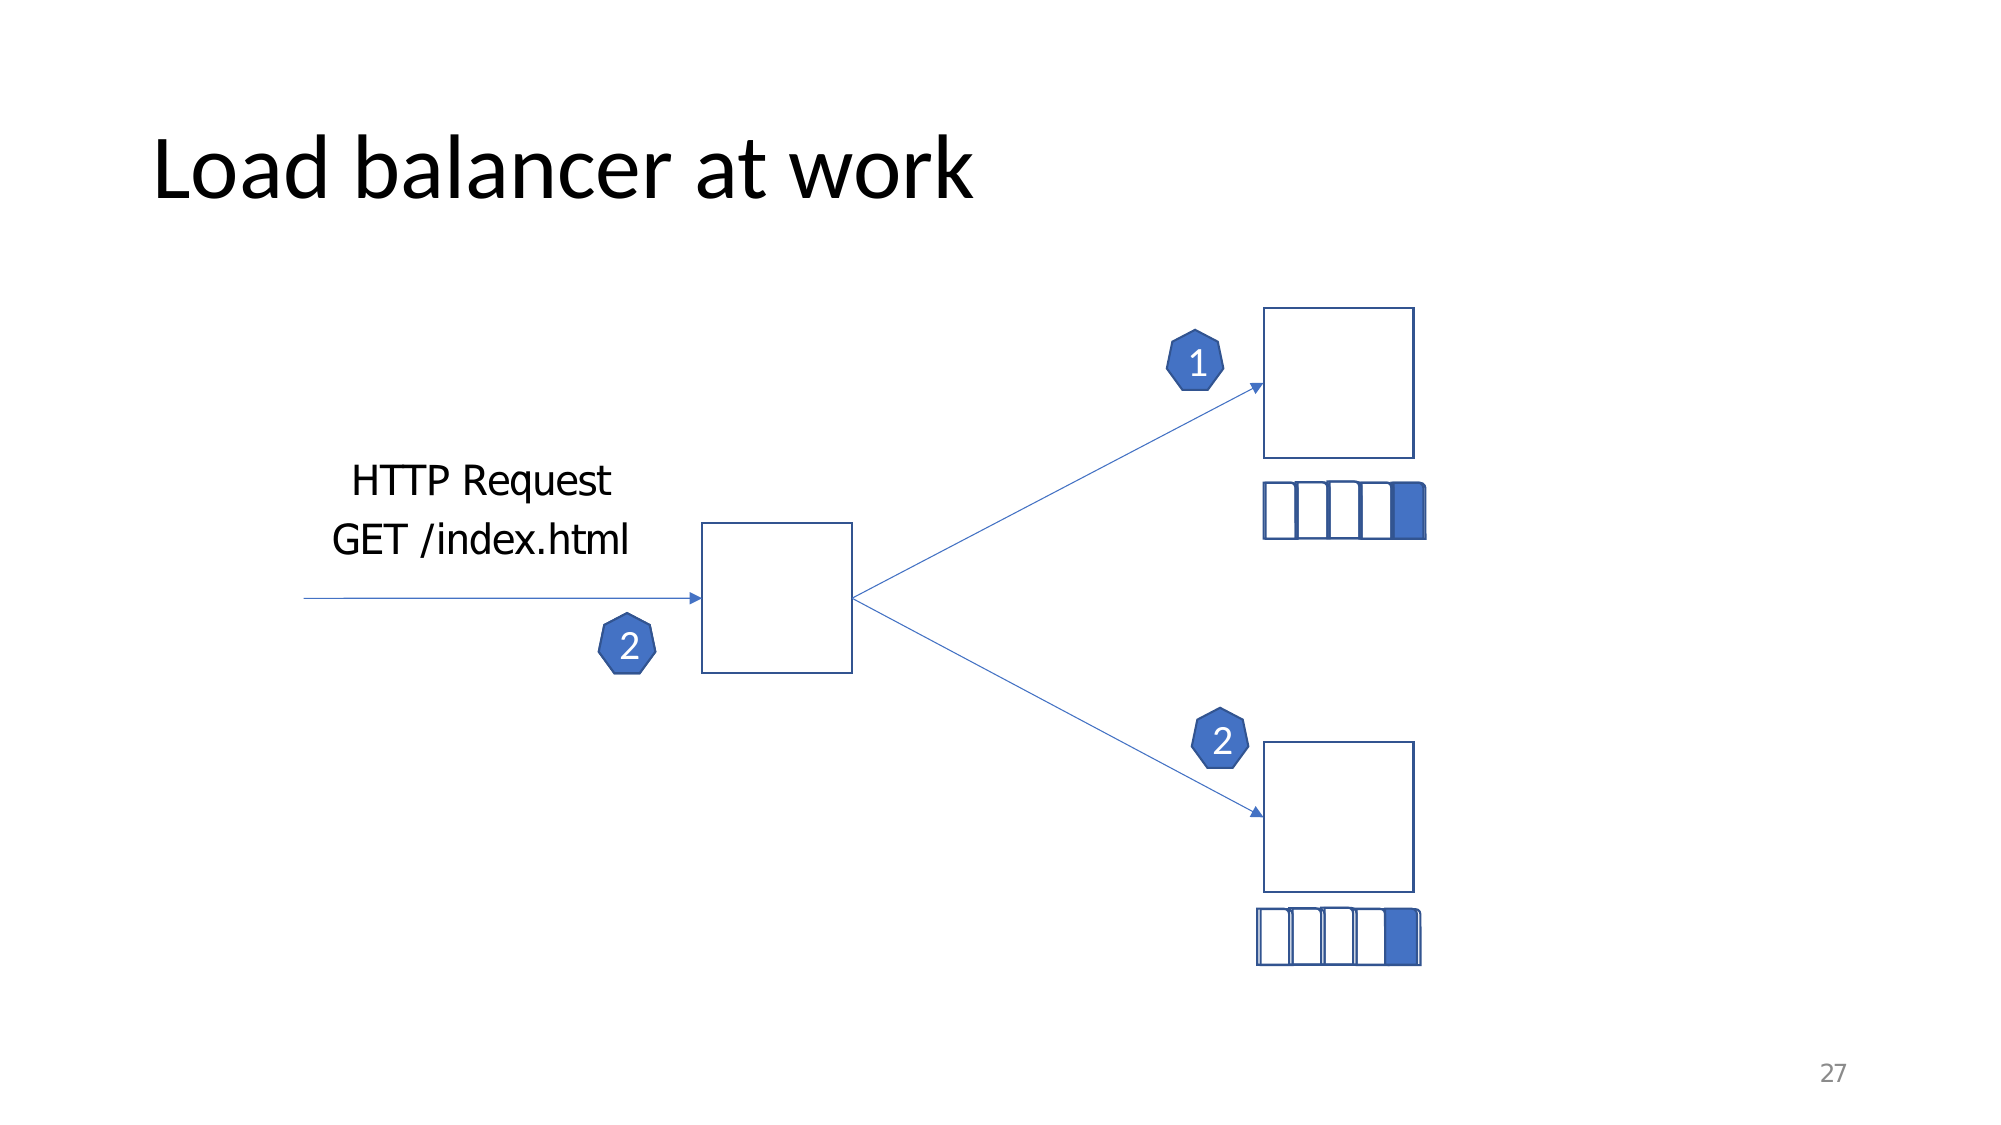

# Load balancer at work

1
HTTP Request
GET /index.html

2
1
2

27